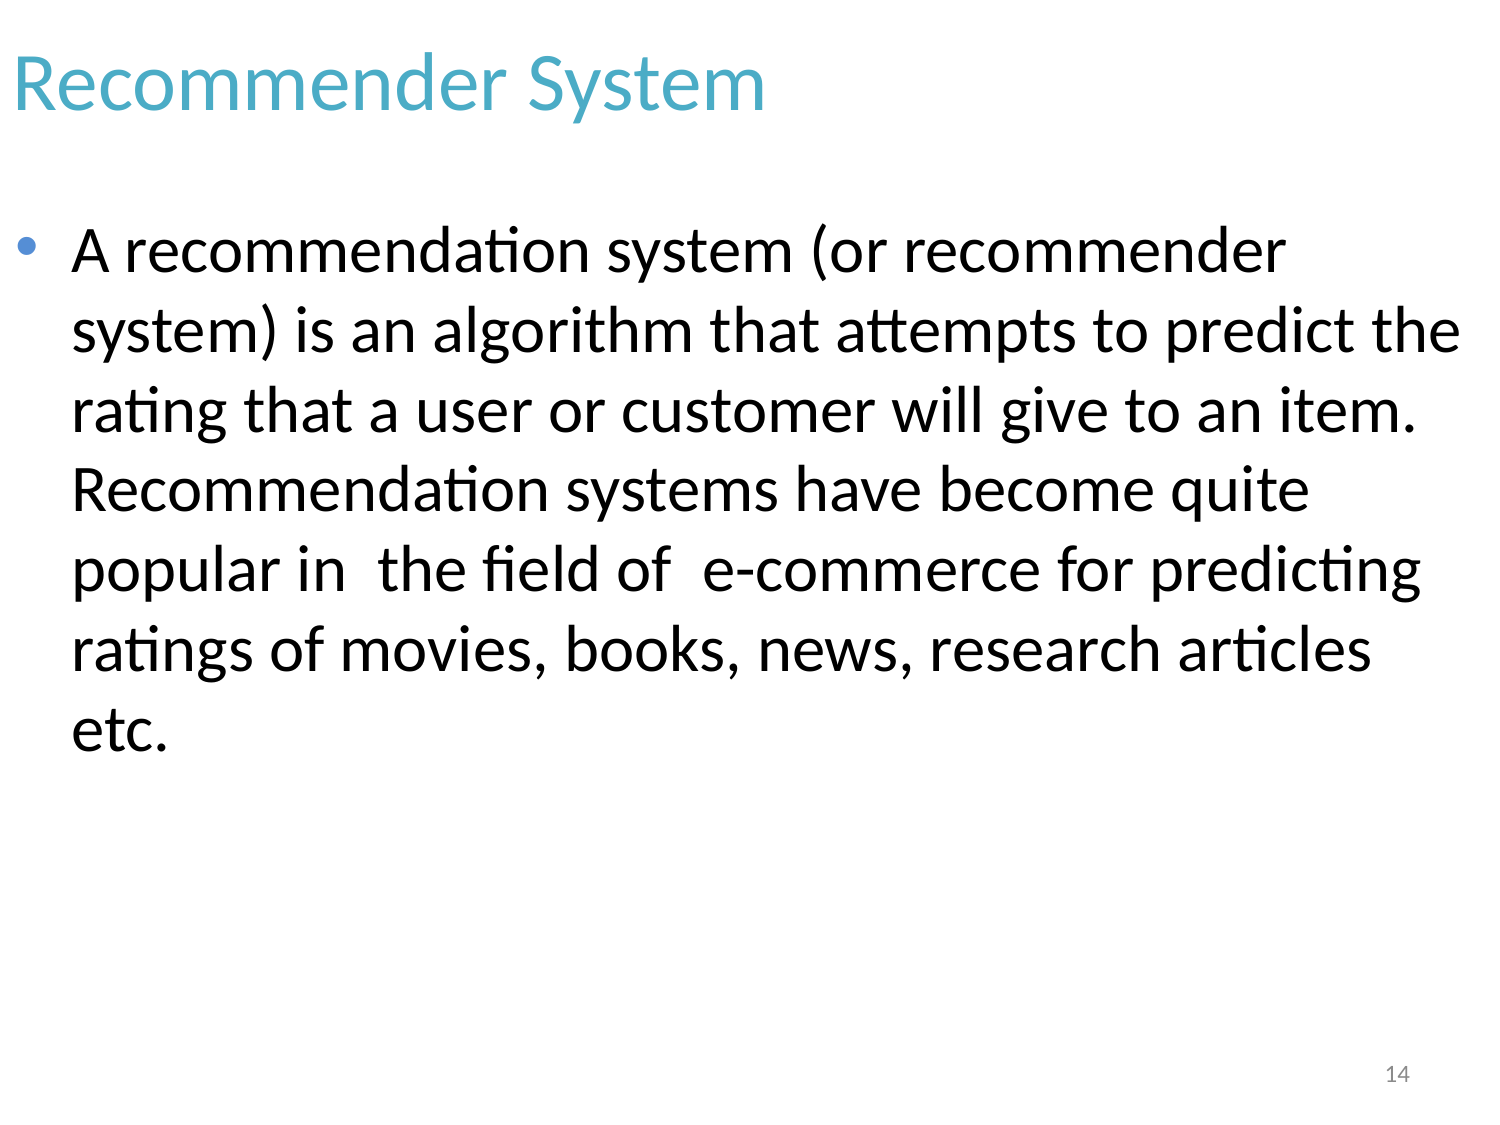

# Recommender System
A recommendation system (or recommender system) is an algorithm that attempts to predict the rating that a user or customer will give to an item. Recommendation systems have become quite popular in  the field of  e-commerce for predicting ratings of movies, books, news, research articles etc.
14